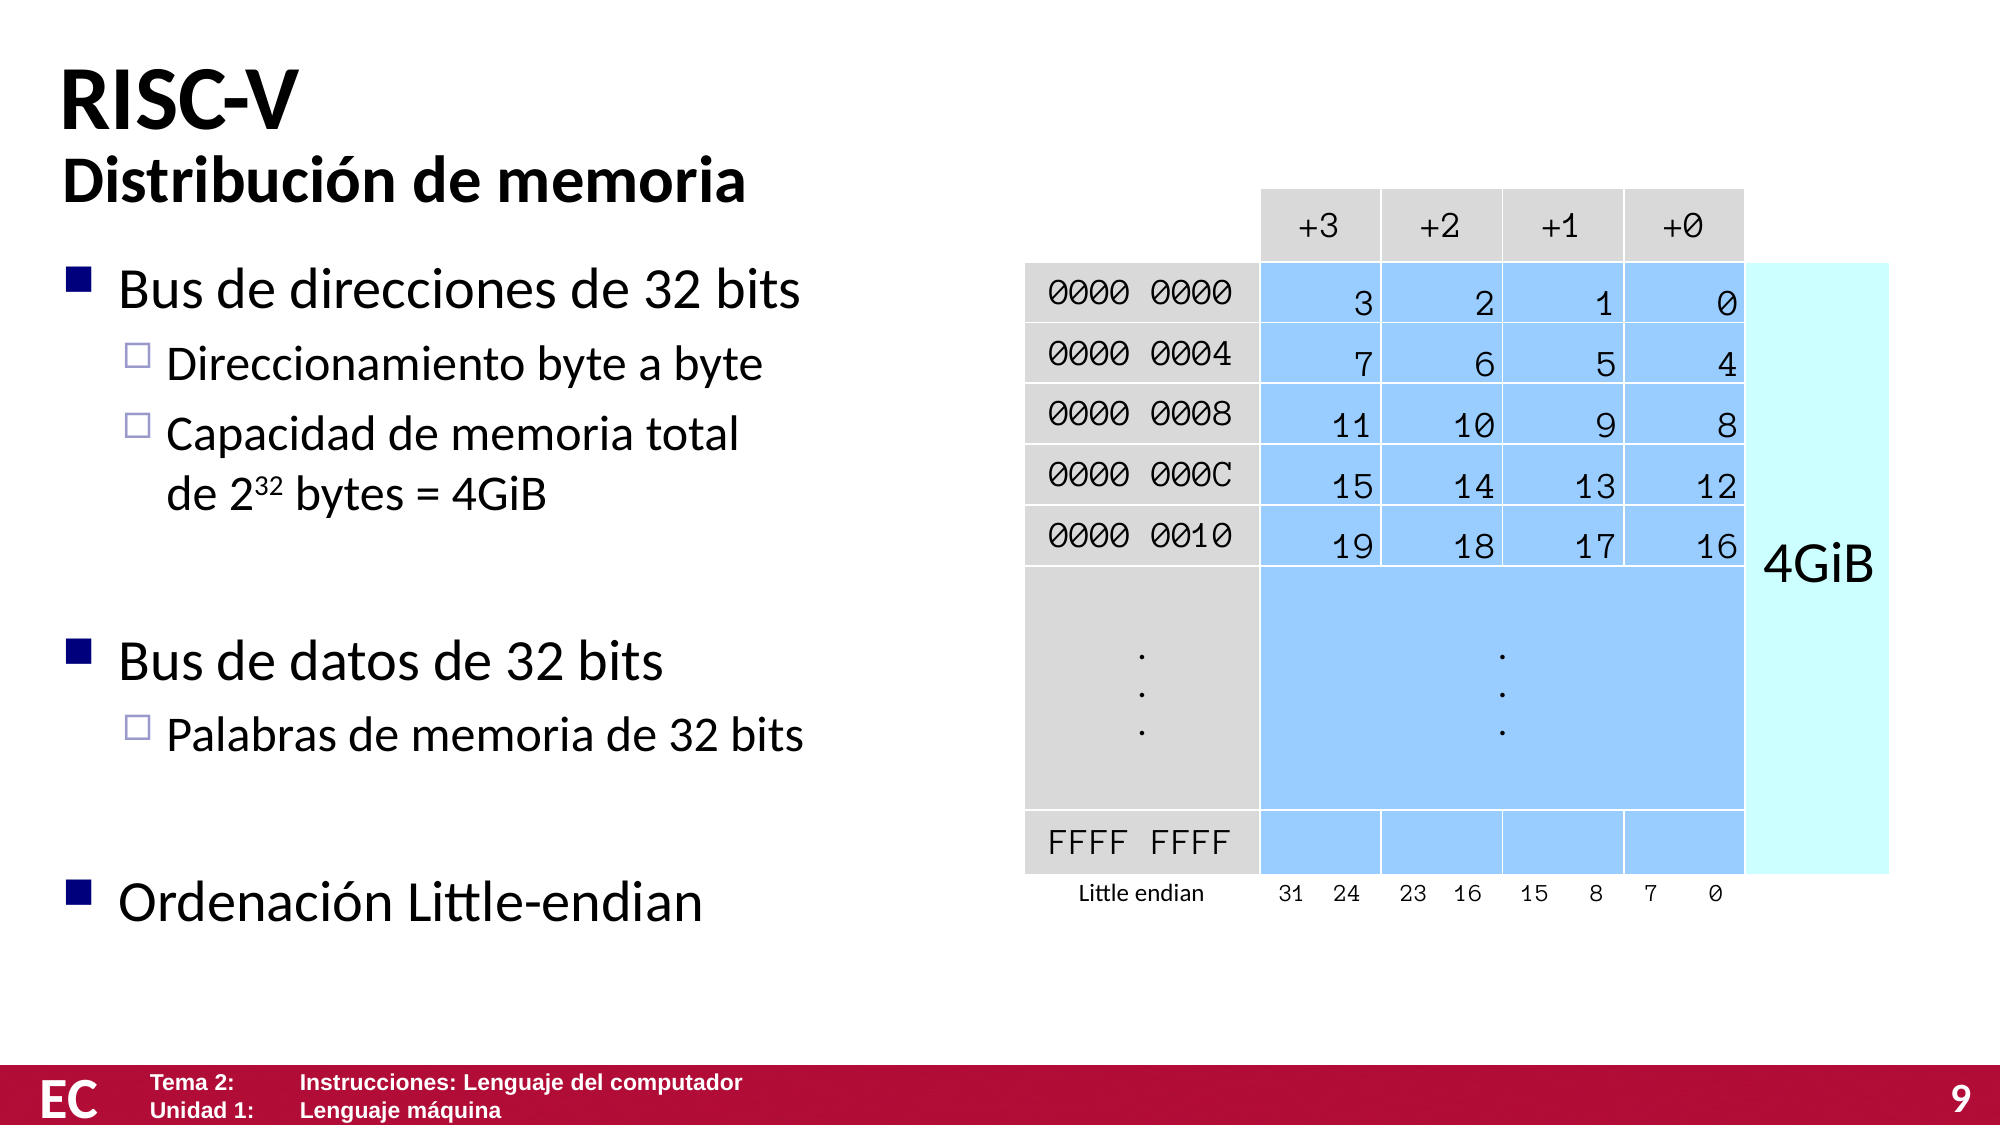

# RISC-V
Distribución de memoria
|  | +3 | +2 | +1 | +0 |  |
| --- | --- | --- | --- | --- | --- |
| 0000 0000 | 3 | 2 | 1 | 0 | 4GiB |
| 0000 0004 | 7 | 6 | 5 | 4 |  |
| 0000 0008 | 11 | 10 | 9 | 8 |  |
| 0000 000C | 15 | 14 | 13 | 12 |  |
| 0000 0010 | 19 | 18 | 17 | 16 |  |
| . . . | . . . |  |  |  |  |
| FFFF FFFF |  |  |  |  |  |
| Little endian | 31 24 | 23 16 | 15 8 | 0 |  |
Bus de direcciones de 32 bits
Direccionamiento byte a byte
Capacidad de memoria total
de 232 bytes = 4GiB

Bus de datos de 32 bits
Palabras de memoria de 32 bits

Ordenación Little-endian